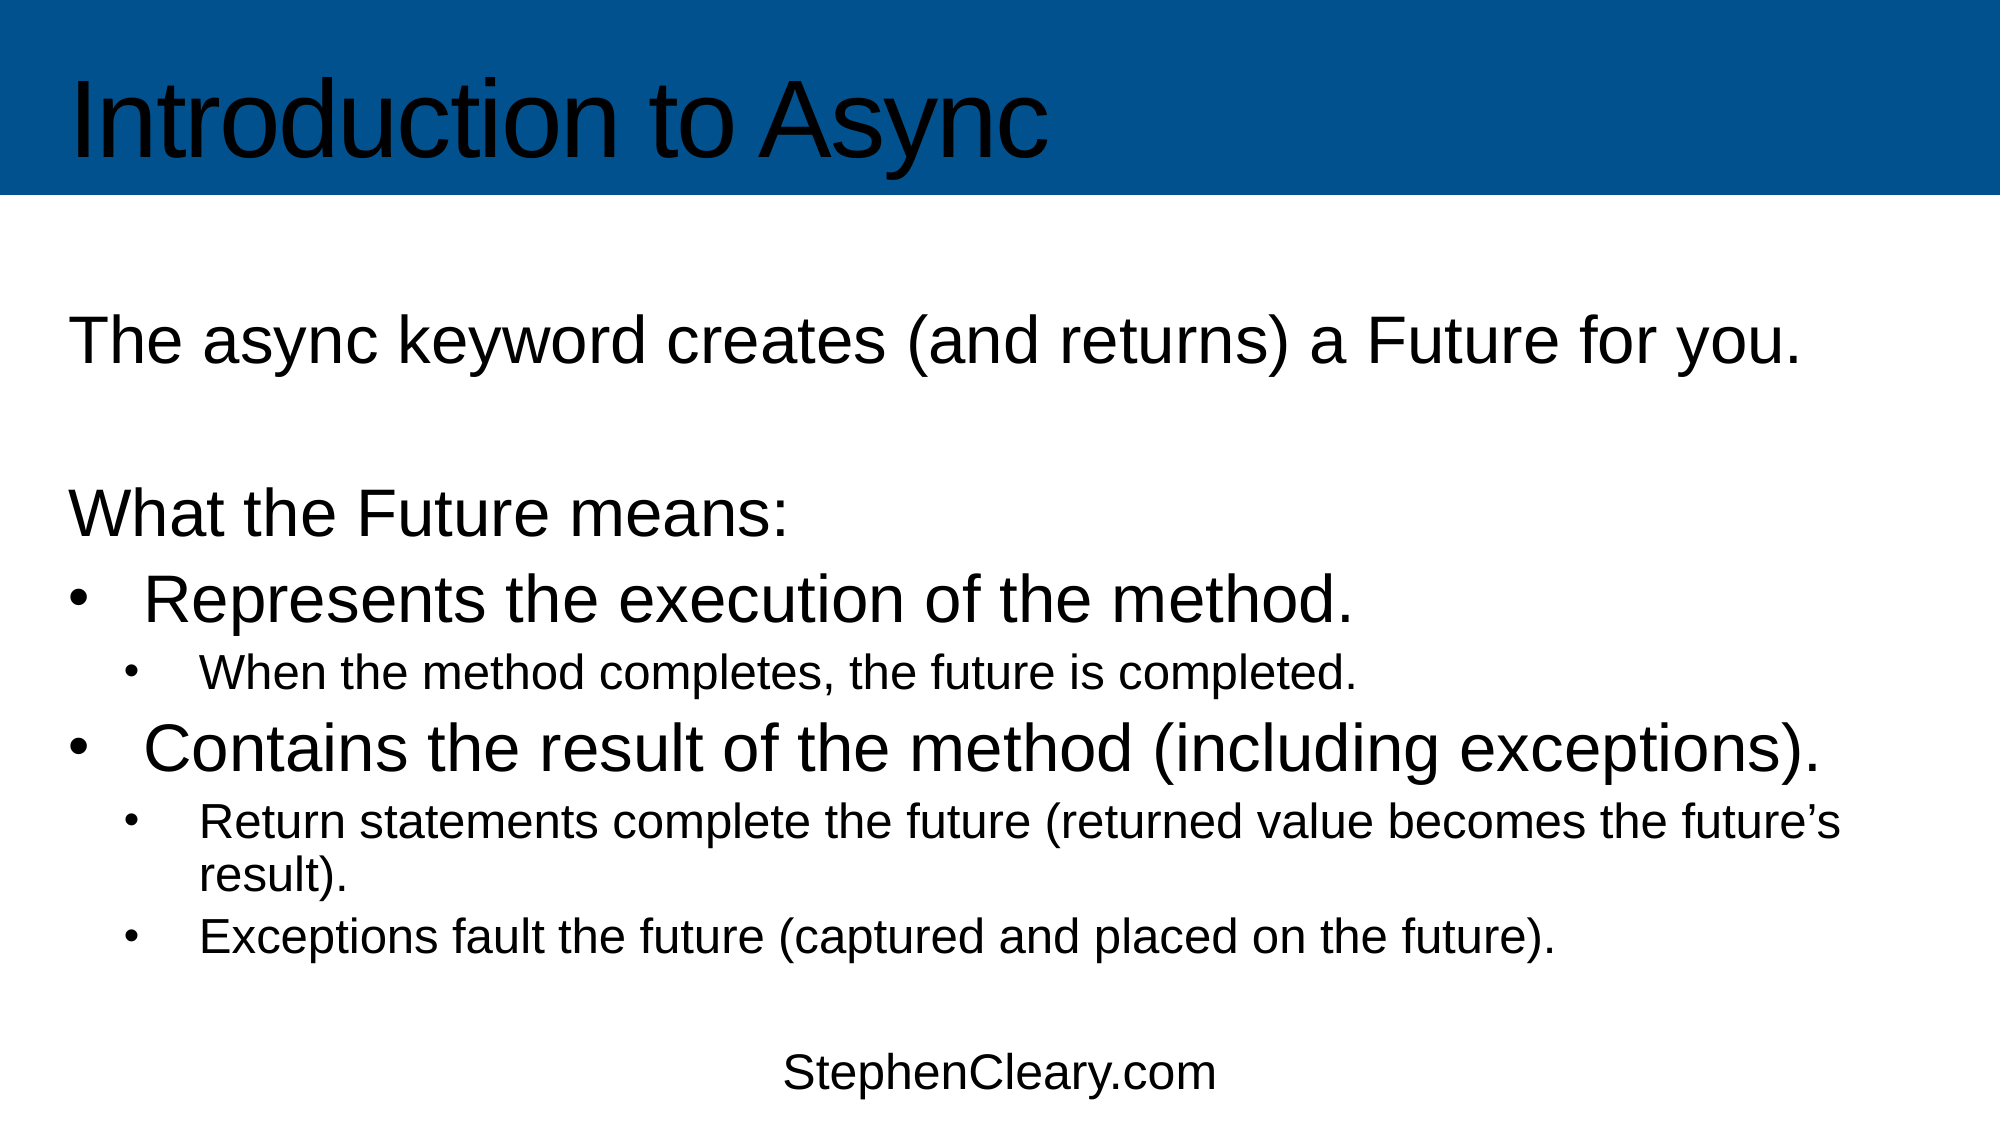

# Introduction to Async

The async keyword creates (and returns) a Future for you.

What the Future means:
Represents the execution of the method.
When the method completes, the future is completed.
Contains the result of the method (including exceptions).
Return statements complete the future (returned value becomes the future’s result).
Exceptions fault the future (captured and placed on the future).